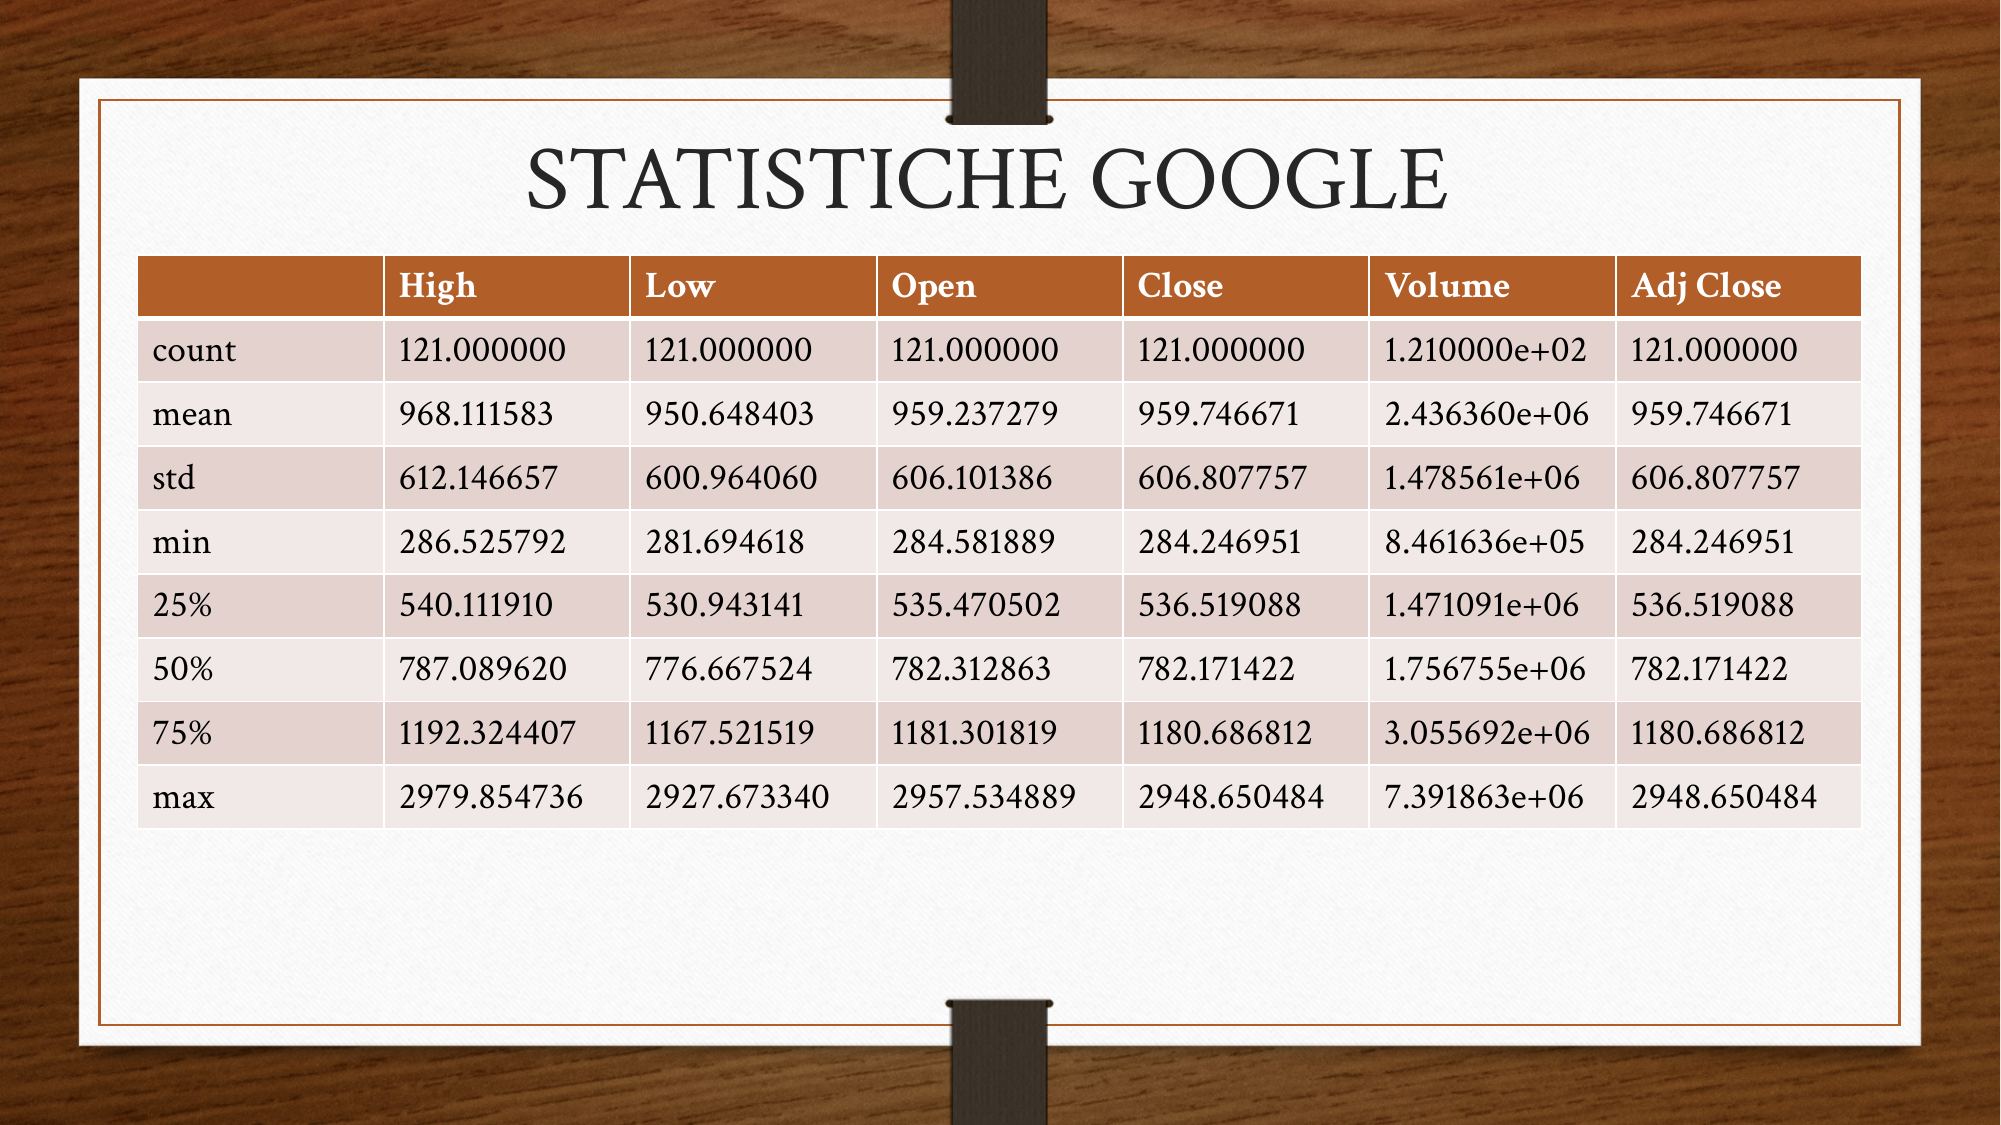

# STATISTICHE GOOGLE
|  | High | Low | Open | Close | Volume | Adj Close |
| --- | --- | --- | --- | --- | --- | --- |
| count | 121.000000 | 121.000000 | 121.000000 | 121.000000 | 1.210000e+02 | 121.000000 |
| mean | 968.111583 | 950.648403 | 959.237279 | 959.746671 | 2.436360e+06 | 959.746671 |
| std | 612.146657 | 600.964060 | 606.101386 | 606.807757 | 1.478561e+06 | 606.807757 |
| min | 286.525792 | 281.694618 | 284.581889 | 284.246951 | 8.461636e+05 | 284.246951 |
| 25% | 540.111910 | 530.943141 | 535.470502 | 536.519088 | 1.471091e+06 | 536.519088 |
| 50% | 787.089620 | 776.667524 | 782.312863 | 782.171422 | 1.756755e+06 | 782.171422 |
| 75% | 1192.324407 | 1167.521519 | 1181.301819 | 1180.686812 | 3.055692e+06 | 1180.686812 |
| max | 2979.854736 | 2927.673340 | 2957.534889 | 2948.650484 | 7.391863e+06 | 2948.650484 |